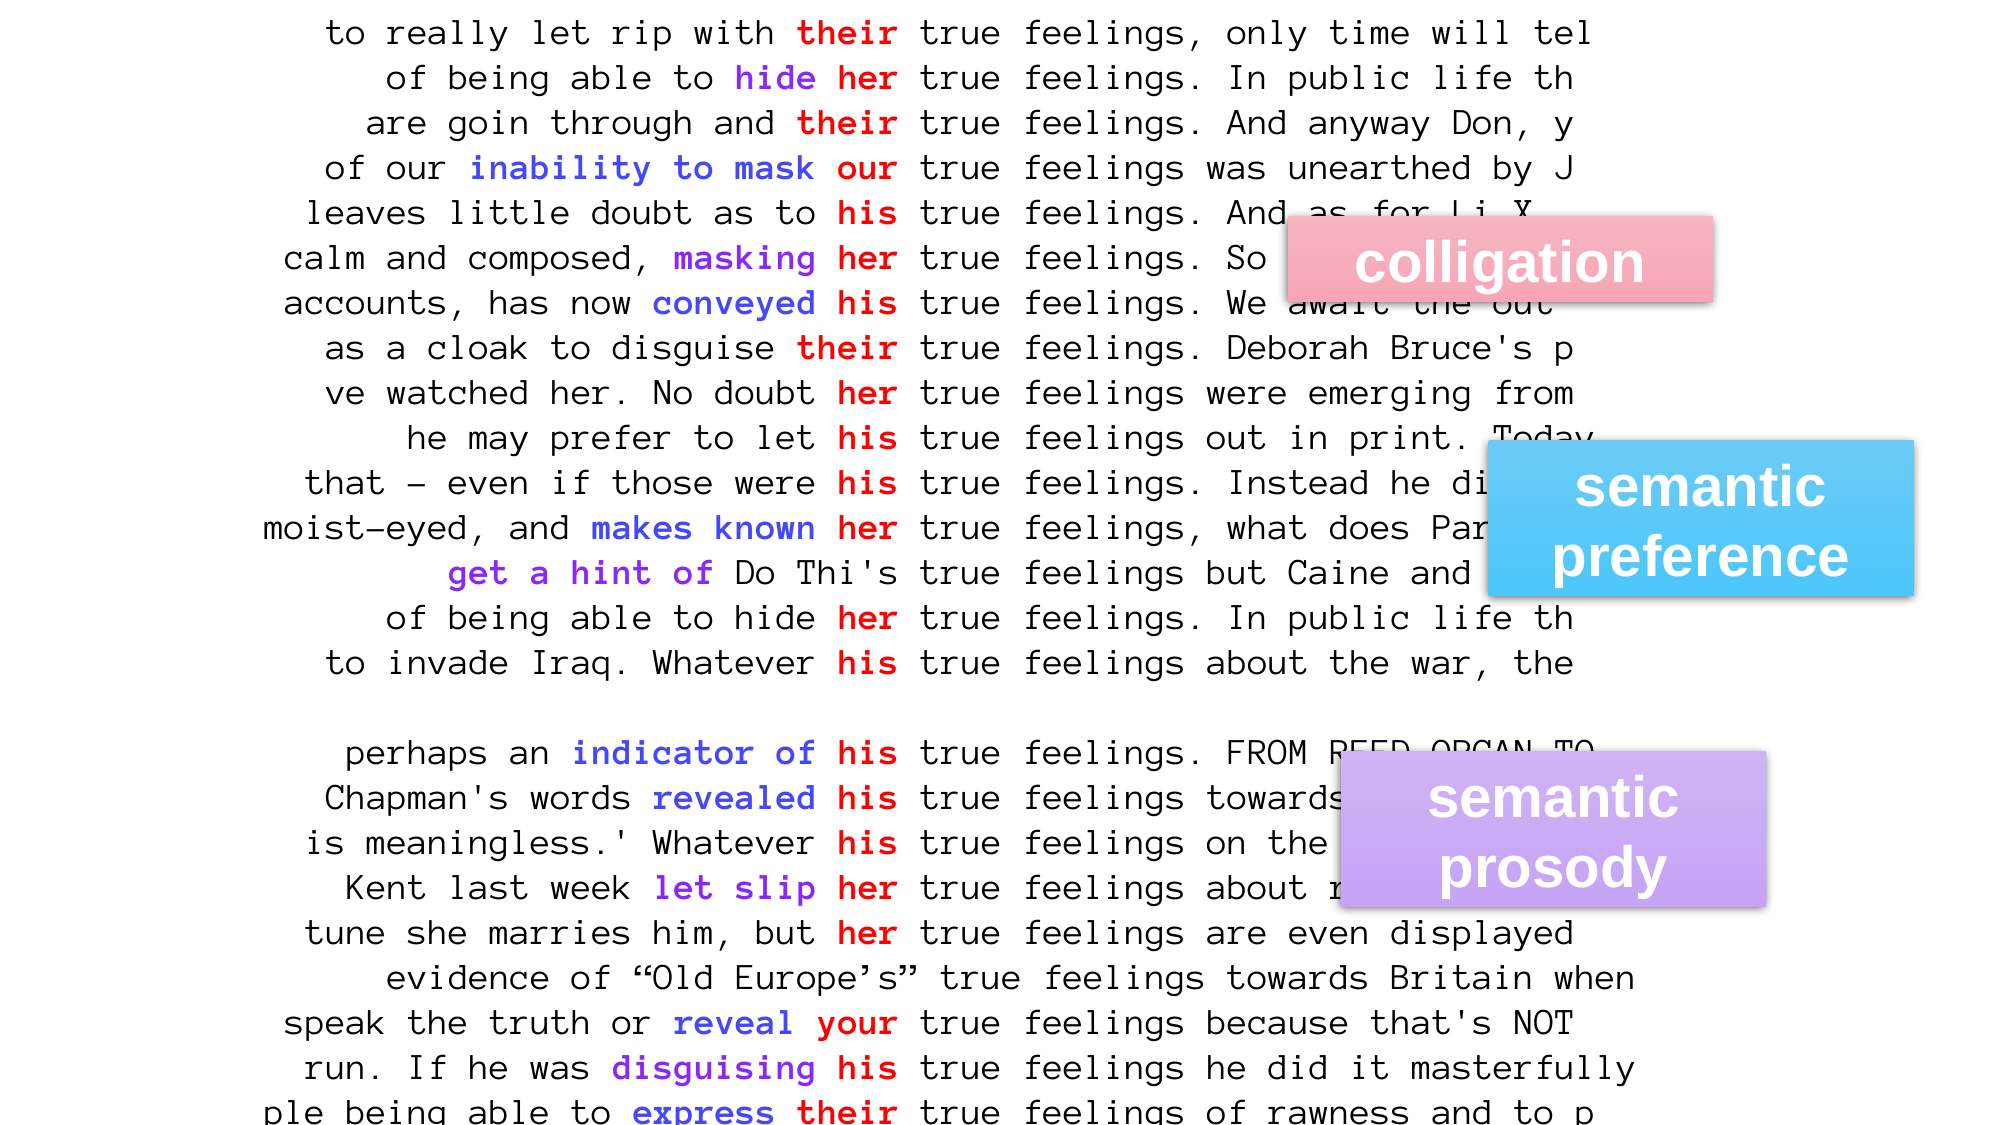

to really let rip with their true feelings, only time will tel
      of being able to hide her true feelings. In public life th
     are goin through and their true feelings. And anyway Don, y
   of our inability to mask our true feelings was unearthed by J
  leaves little doubt as to his true feelings. And as for Li X
 calm and composed, masking her true feelings. So her demeanour w
 accounts, has now conveyed his true feelings. We await the out
   as a cloak to disguise their true feelings. Deborah Bruce's p
   ve watched her. No doubt her true feelings were emerging from
       he may prefer to let his true feelings out in print. Today
  that - even if those were his true feelings. Instead he did s
moist-eyed, and makes known her true feelings, what does Parker d
         get a hint of Do Thi's true feelings but Caine and Fra
      of being able to hide her true feelings. In public life th
   to invade Iraq. Whatever his true feelings about the war, the
    perhaps an indicator of his true feelings. FROM REED ORGAN TO
   Chapman's words revealed his true feelings towards his child's
  is meaningless.' Whatever his true feelings on the high- vers
    Kent last week let slip her true feelings about royal li
  tune she marries him, but her true feelings are even displayed
      evidence of “Old Europe’s” true feelings towards Britain when
 speak the truth or reveal your true feelings because that's NOT
  run. If he was disguising his true feelings he did it masterfully
ple being able to express their true feelings of rawness and to p
Chilean cities to express their true feelings about this fateful
colligation
semantic preference
semantic prosody